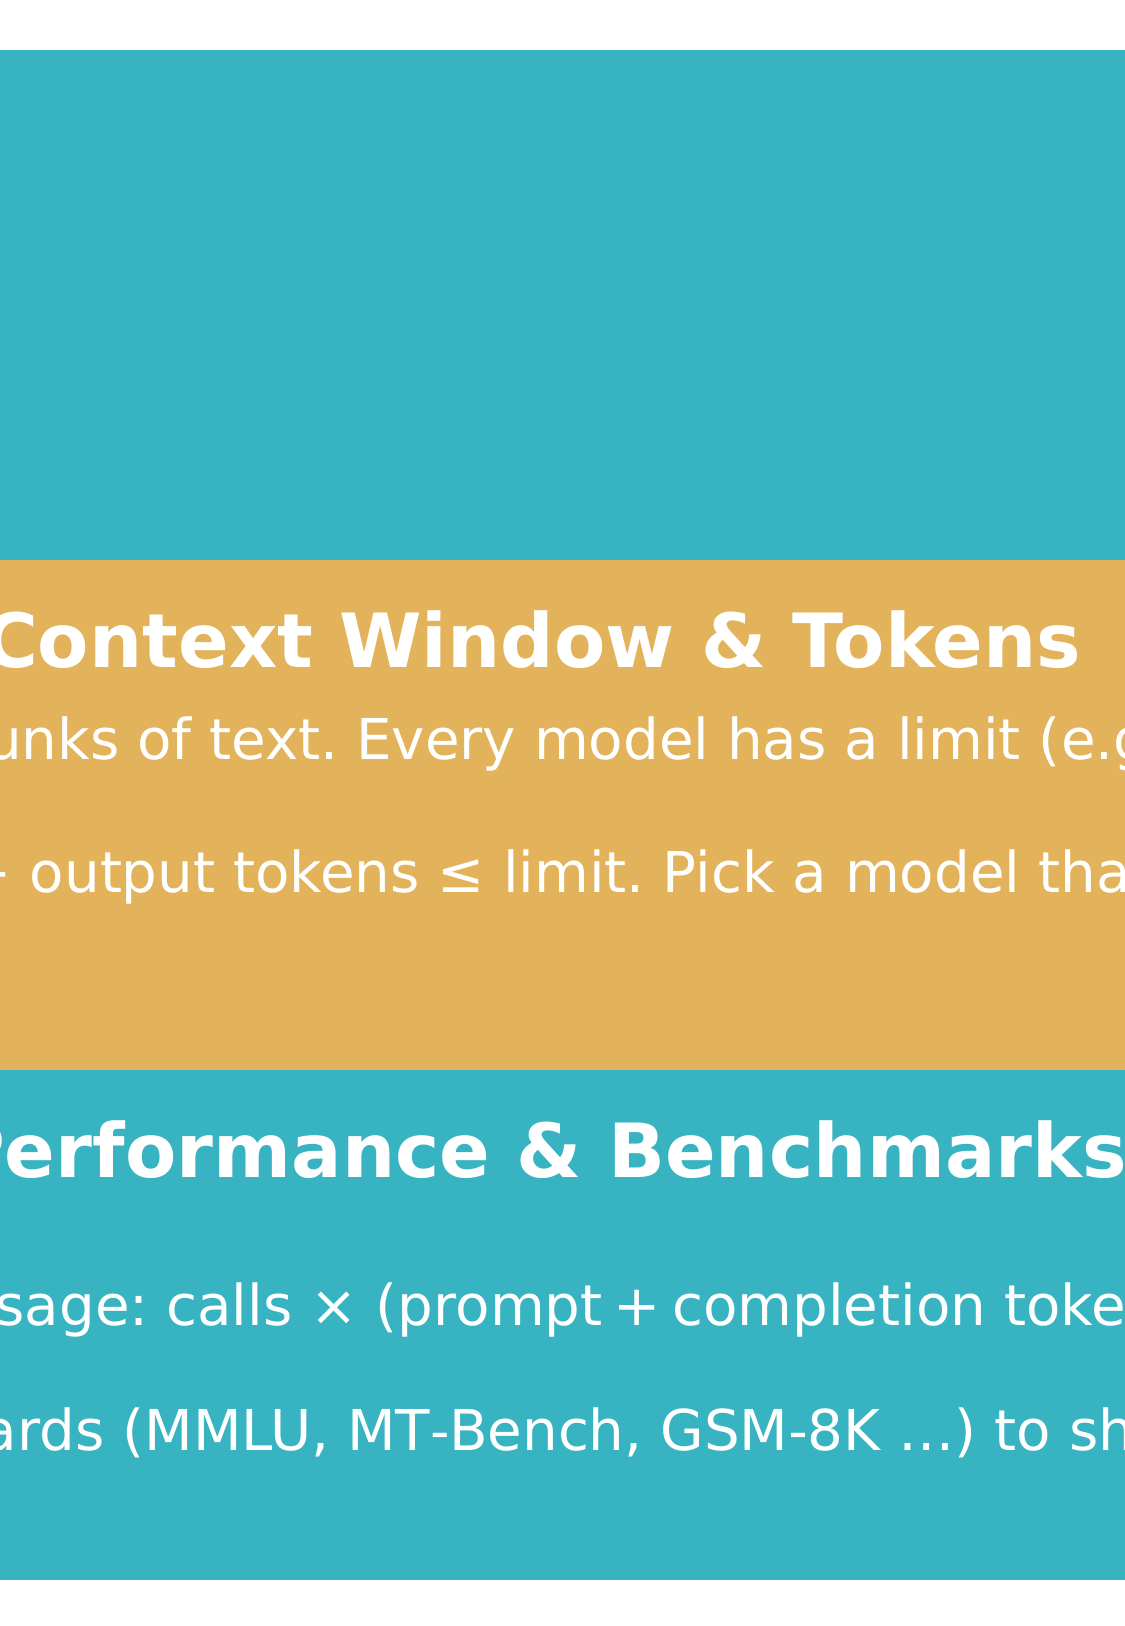

How to choose an LLM Model
6 Factors to consider

Choosing the Right Large Language Model (LLM)

Typical Use‑Cases in This Course

• Google Sheets LLM functions — short prompts, tabular data
• Botpress chatbots — conversational context, real‑time
• Lindy automations — back‑office tasks where cost matters

Context Window & Tokens
Tokens are chunks of text. Every model has a limit (e.g., 4k, 16k, 128k tokens).
Add input tokens + output tokens ≤ limit. Pick a model that fits your longest prompt + data.

Performance & Benchmarks
Estimate monthly usage: calls × (prompt + completion tokens) × price.
Check public leaderboards (MMLU, MT‑Bench, GSM‑8K …) to shortlist candidates,

Open vs Closed Weights
Open‑weight models (eg. Mixtral, Llama 3) can run on your infra — lower cost & control.
Closed‑weight APIs (eg. GPT‑4o, Claude 3) offer top accuracy but you rely on the vendor.

Pricing

Speed & Latency
Cheaper / smaller models often respond fastest — crucial for user‑facing chatbots.
Large models may stream partial answers; you can trade speed for quality.

Prototype with 2‑3 models, then measure quality, cost & speed on your own data.

Reasoning vs Pattern Matching
High‑end models excel at multi‑step reasoning and tool use; great for agents.
Lighter models shine at extraction, re‑formatting, and summaries.